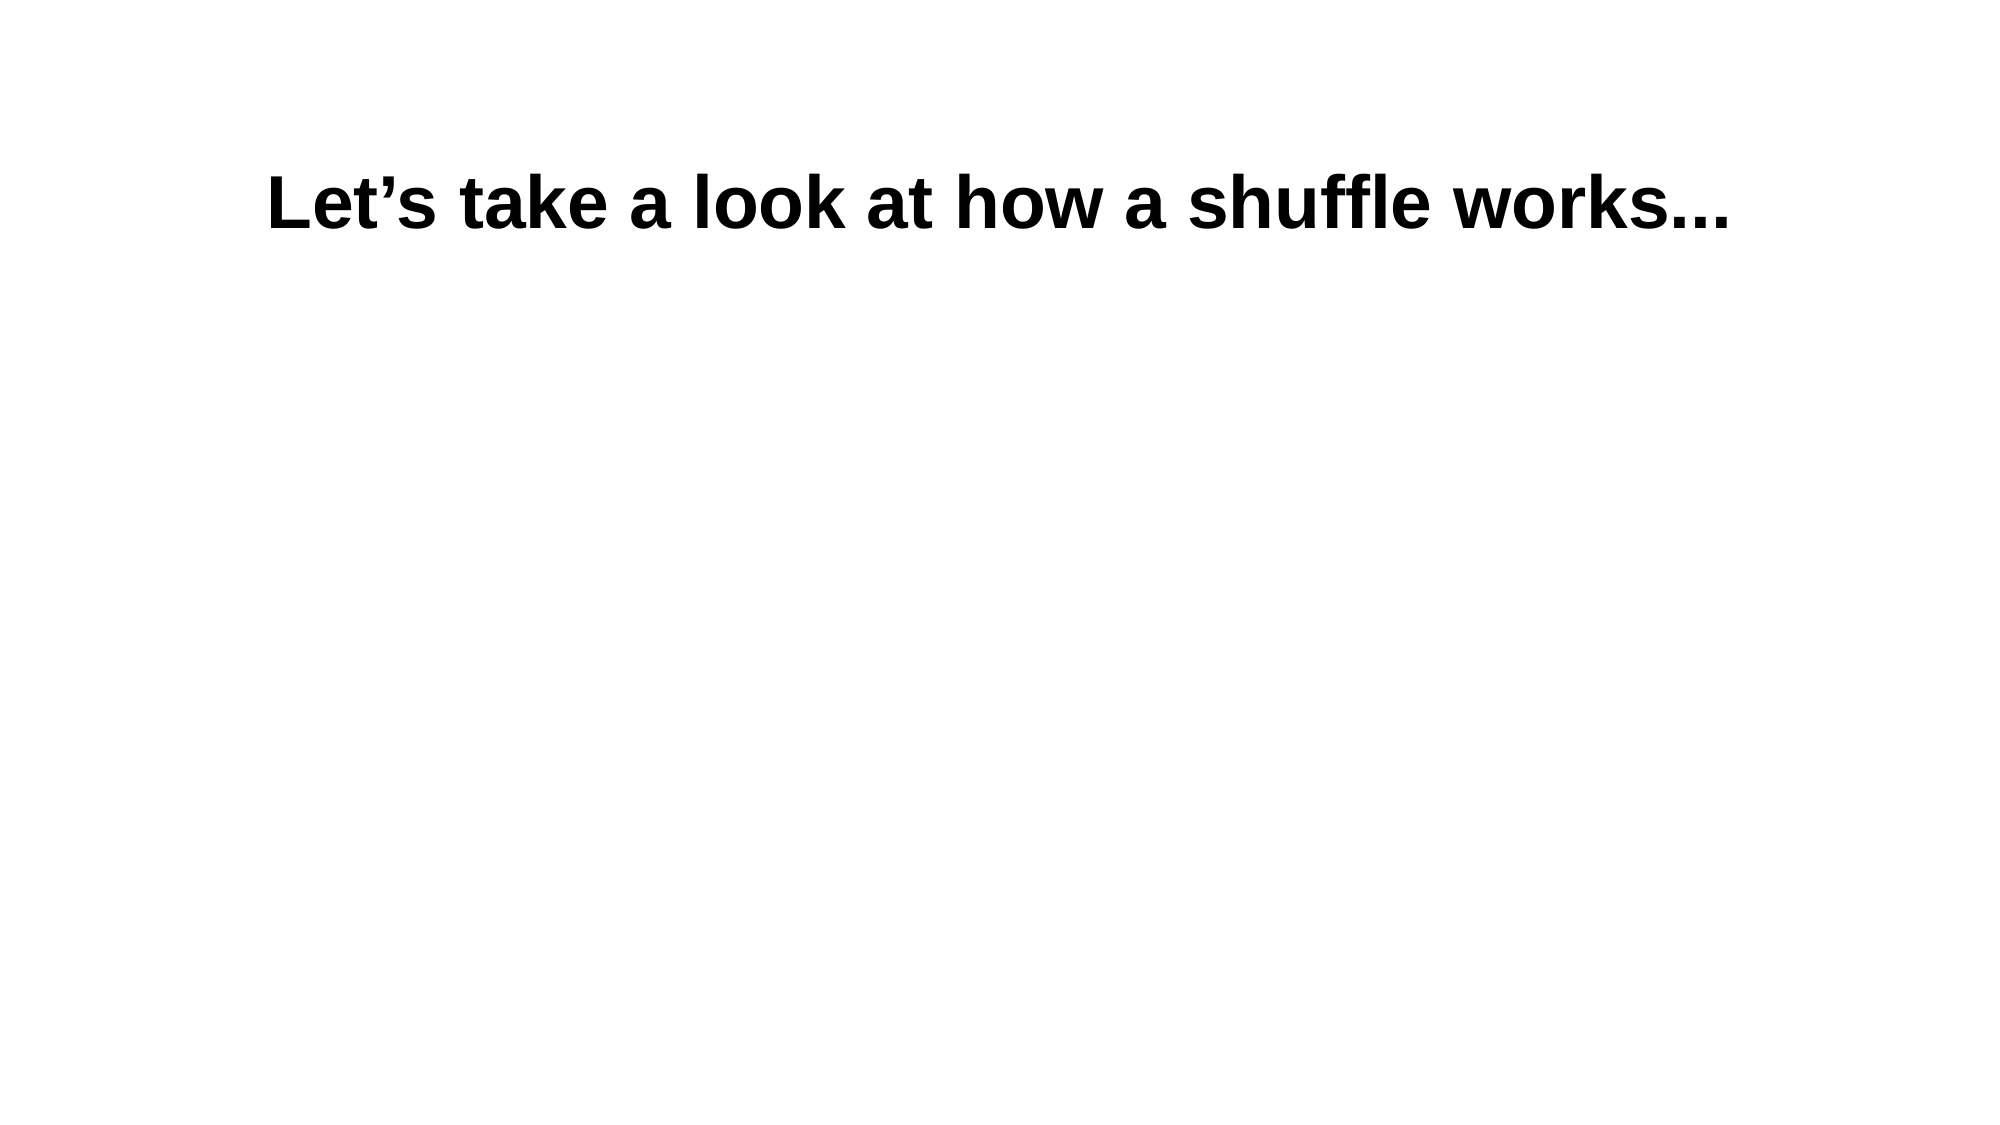

Let’s take a look at how a shuffle works...